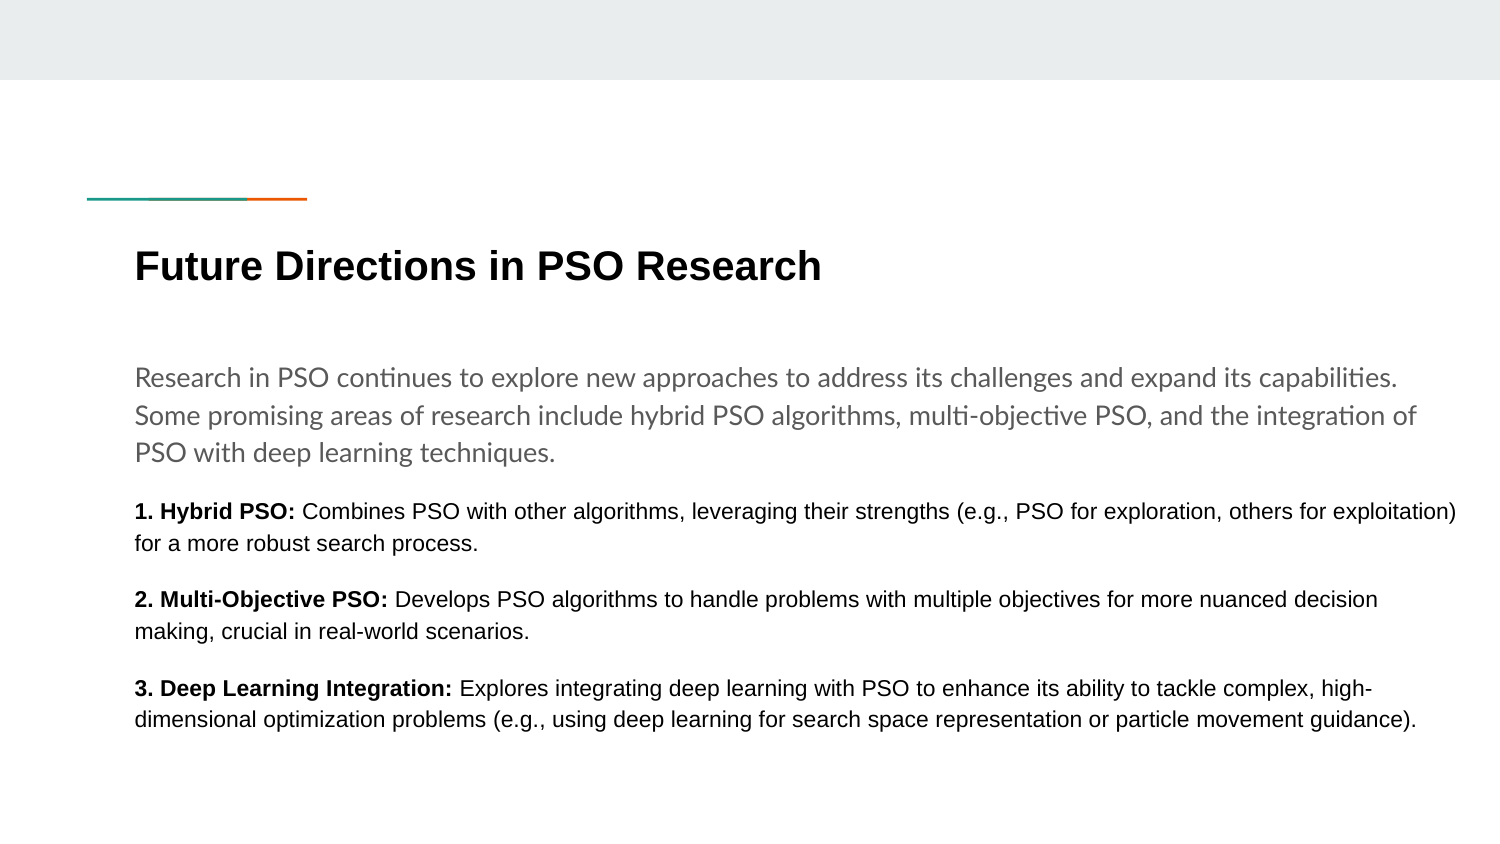

# Future Directions in PSO Research

Research in PSO continues to explore new approaches to address its challenges and expand its capabilities. Some promising areas of research include hybrid PSO algorithms, multi-objective PSO, and the integration of PSO with deep learning techniques.
1. Hybrid PSO: Combines PSO with other algorithms, leveraging their strengths (e.g., PSO for exploration, others for exploitation) for a more robust search process.
2. Multi-Objective PSO: Develops PSO algorithms to handle problems with multiple objectives for more nuanced decision making, crucial in real-world scenarios.
3. Deep Learning Integration: Explores integrating deep learning with PSO to enhance its ability to tackle complex, high-dimensional optimization problems (e.g., using deep learning for search space representation or particle movement guidance).